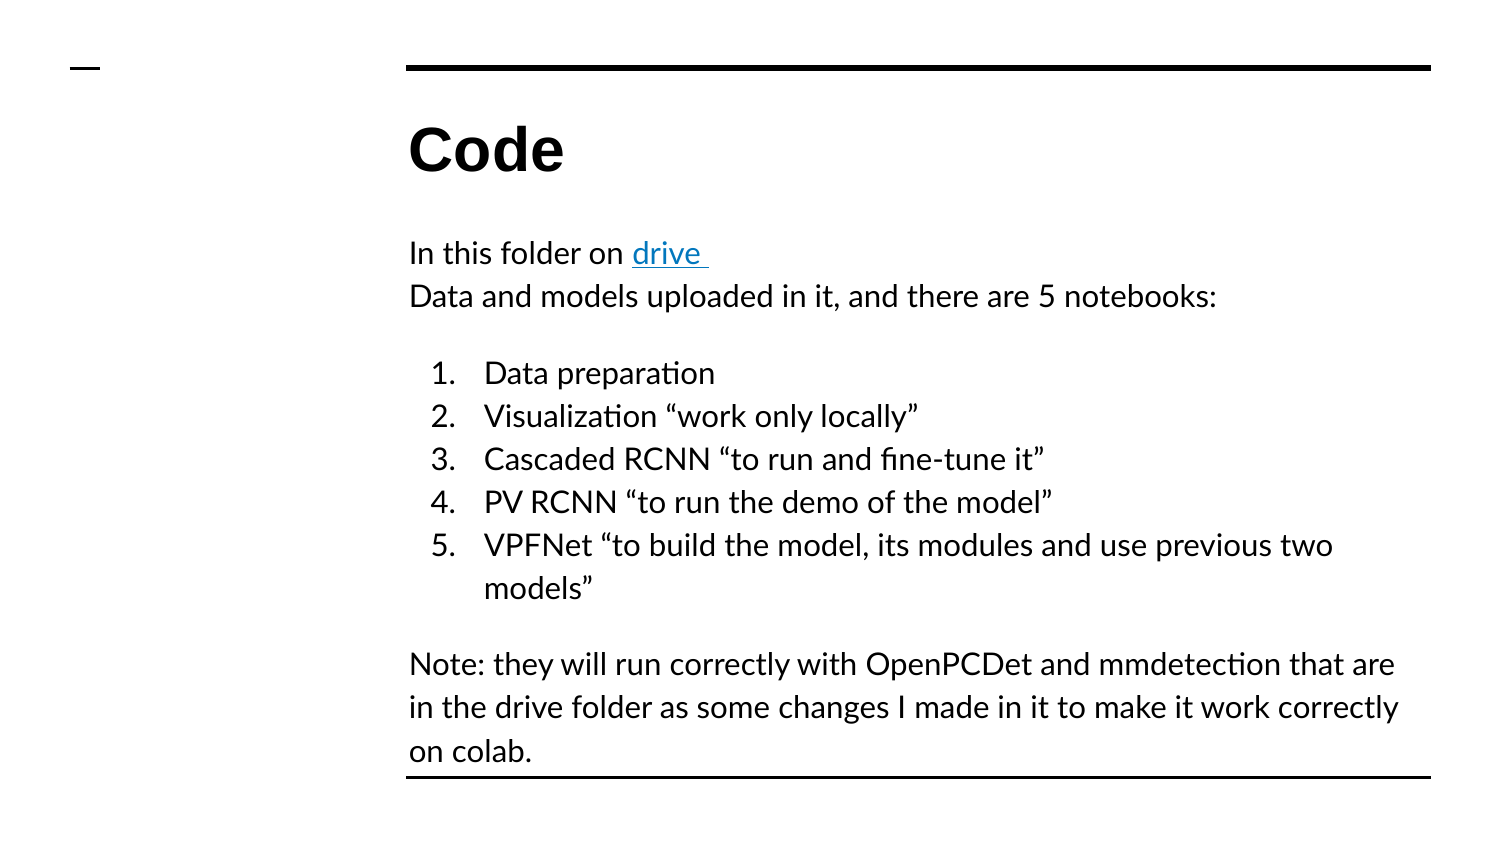

# Code
In this folder on drive
Data and models uploaded in it, and there are 5 notebooks:
Data preparation
Visualization “work only locally”
Cascaded RCNN “to run and fine-tune it”
PV RCNN “to run the demo of the model”
VPFNet “to build the model, its modules and use previous two models”
Note: they will run correctly with OpenPCDet and mmdetection that are in the drive folder as some changes I made in it to make it work correctly on colab.